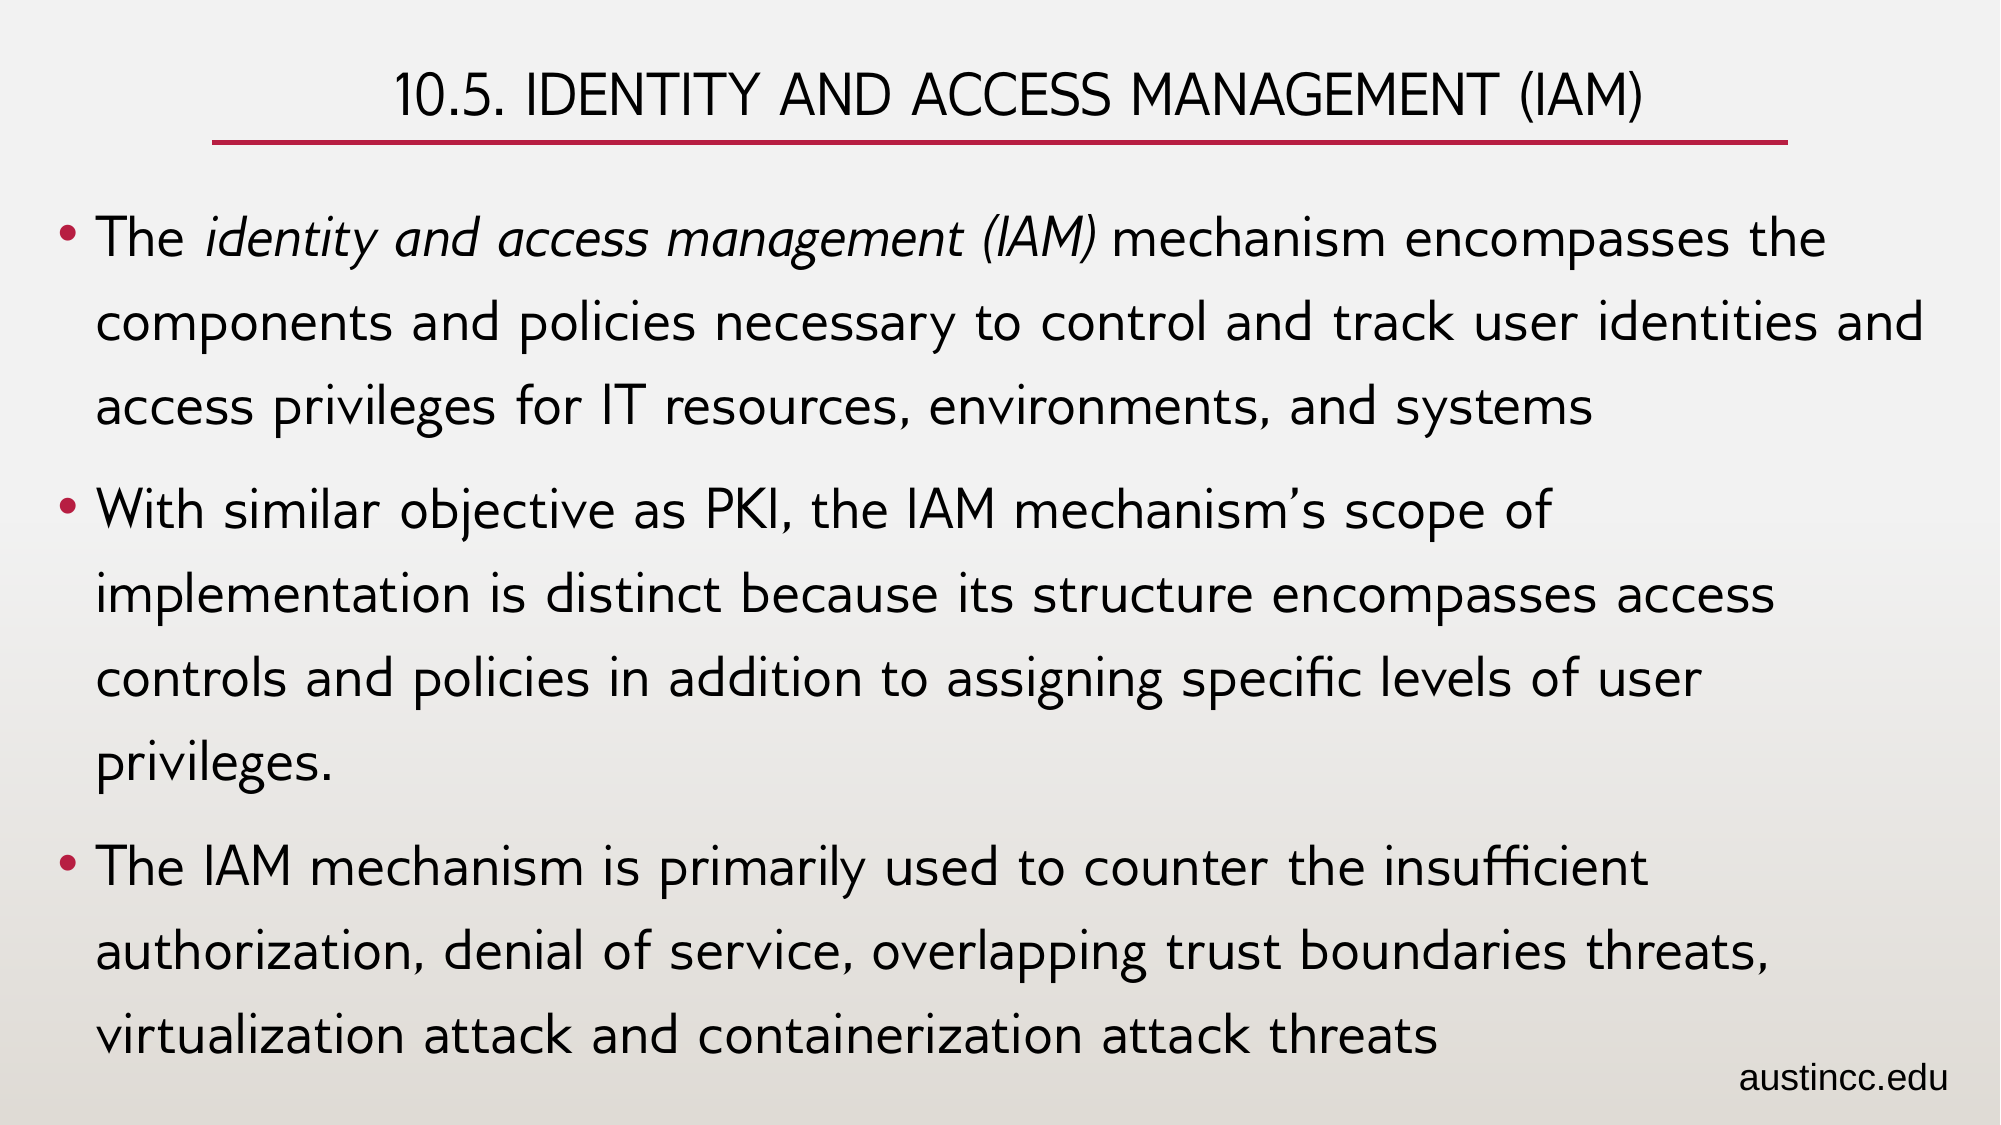

# 10.5. Identity and Access Management (IAM)
The identity and access management (IAM) mechanism encompasses the components and policies necessary to control and track user identities and access privileges for IT resources, environments, and systems
With similar objective as PKI, the IAM mechanism’s scope of implementation is distinct because its structure encompasses access controls and policies in addition to assigning specific levels of user privileges.
The IAM mechanism is primarily used to counter the insufficient authorization, denial of service, overlapping trust boundaries threats, virtualization attack and containerization attack threats